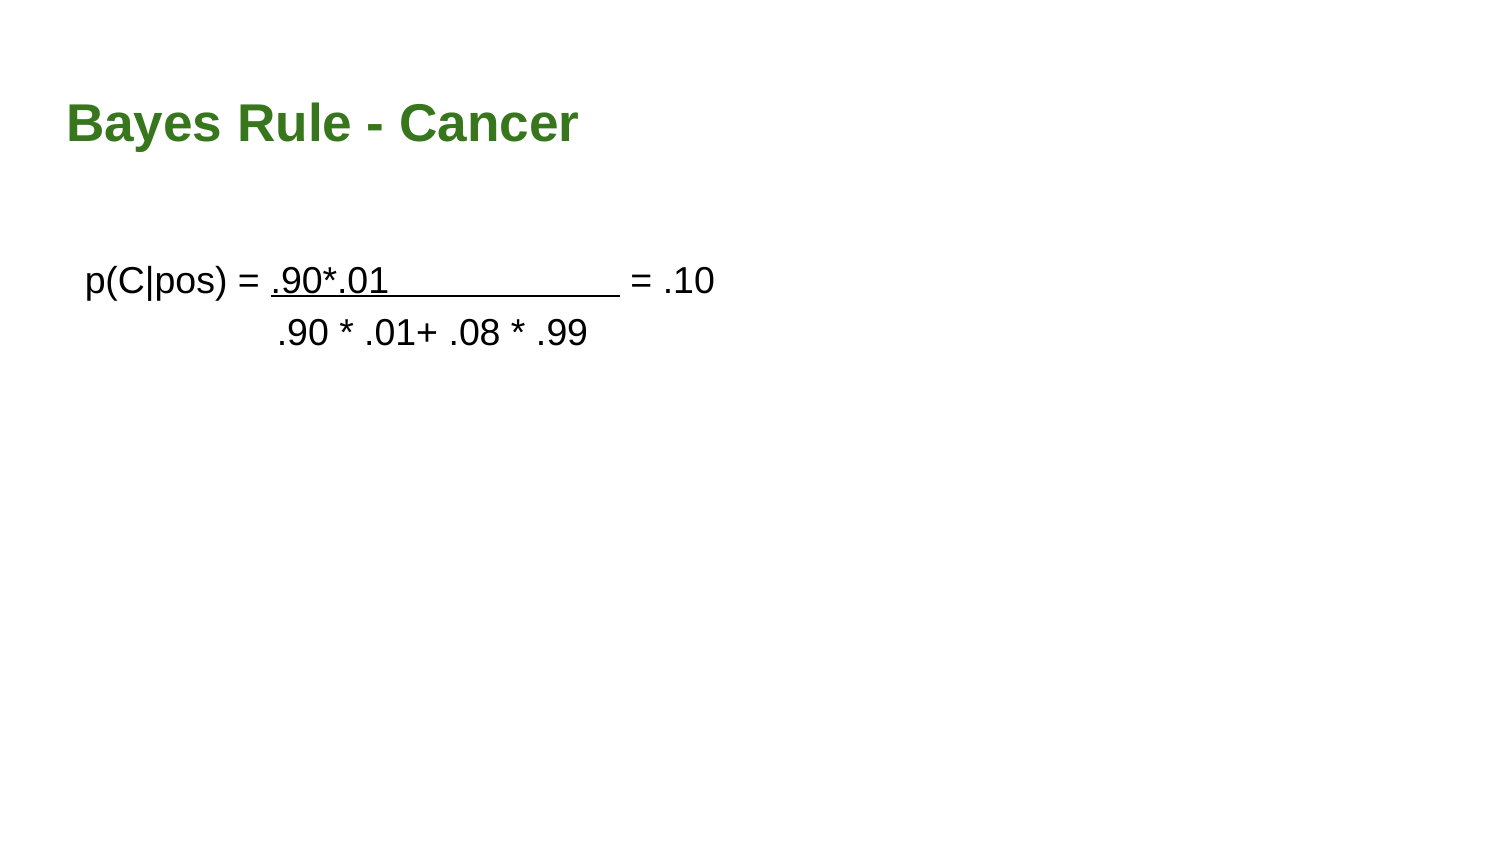

# Bayes Rule - Cancer

p(C|pos) = .90*.01                       = .10
	    .90 * .01+ .08 * .99